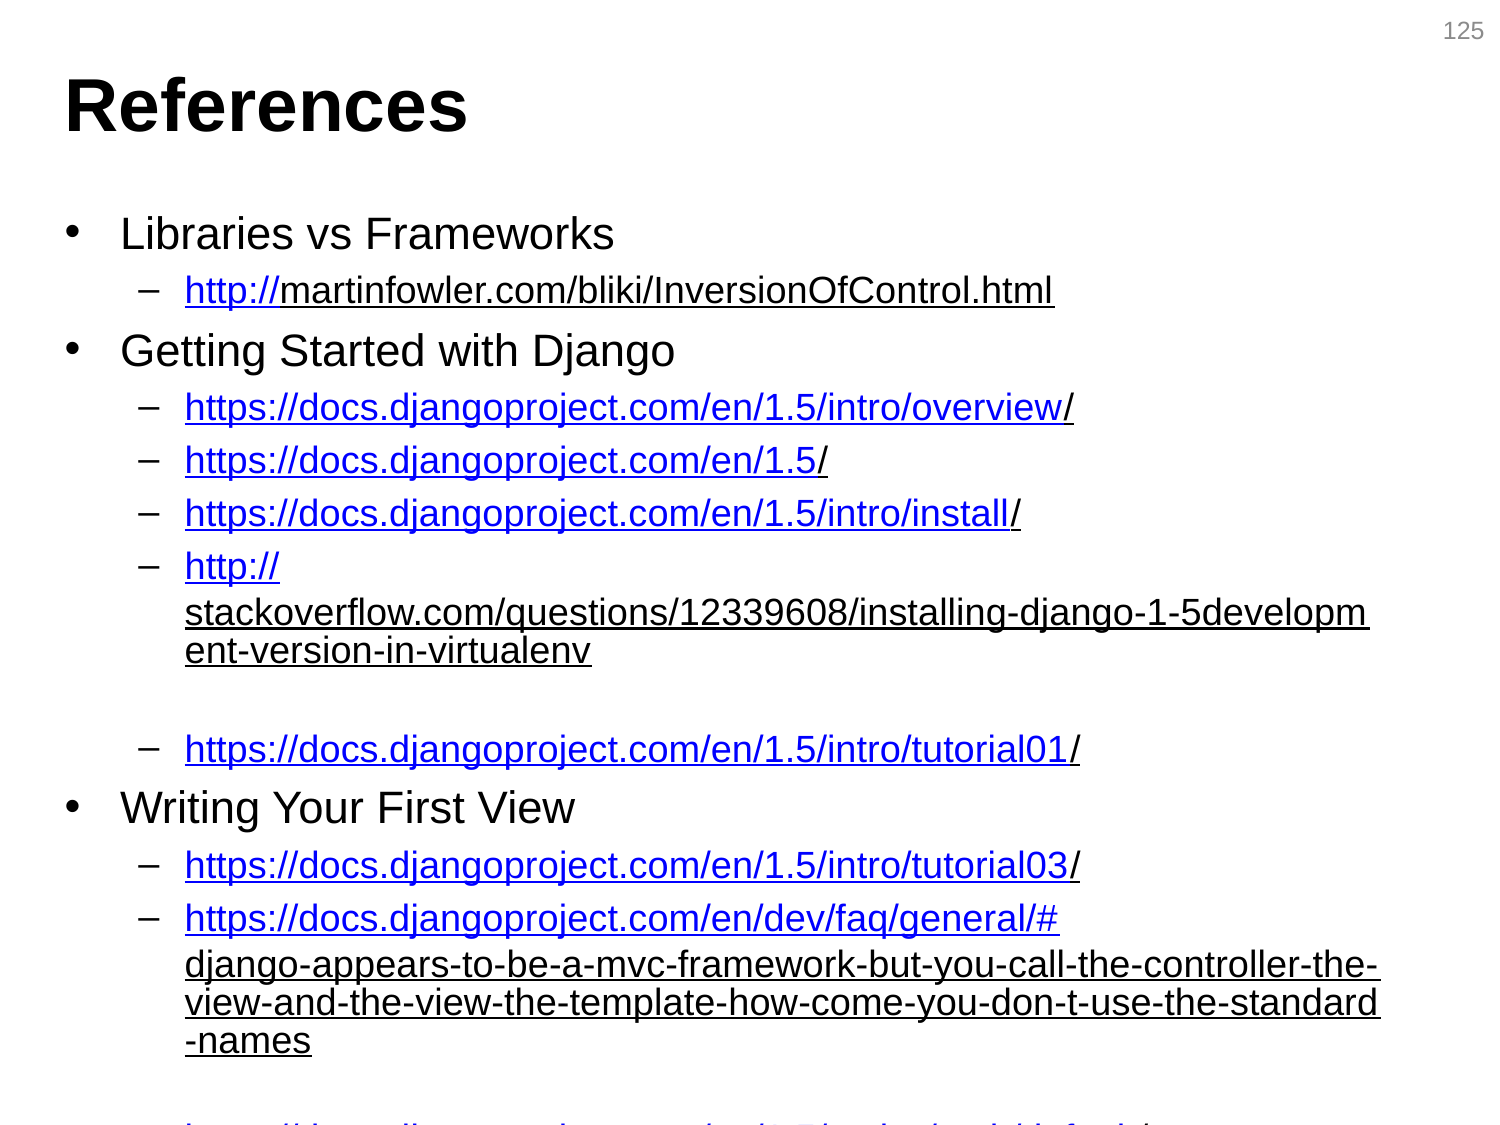

125
# References
Libraries vs Frameworks
http://martinfowler.com/bliki/InversionOfControl.html
Getting Started with Django
https://docs.djangoproject.com/en/1.5/intro/overview/
https://docs.djangoproject.com/en/1.5/
https://docs.djangoproject.com/en/1.5/intro/install/
http://stackoverflow.com/questions/12339608/installing-django-1-5development-version-in-virtualenv
https://docs.djangoproject.com/en/1.5/intro/tutorial01/
Writing Your First View
https://docs.djangoproject.com/en/1.5/intro/tutorial03/
https://docs.djangoproject.com/en/dev/faq/general/#django-appears-to-be-a-mvc-framework-but-you-call-the-controller-the-view-and-the-view-the-template-how-come-you-don-t-use-the-standard-names
https://docs.djangoproject.com/en/1.5/topics/auth/default/